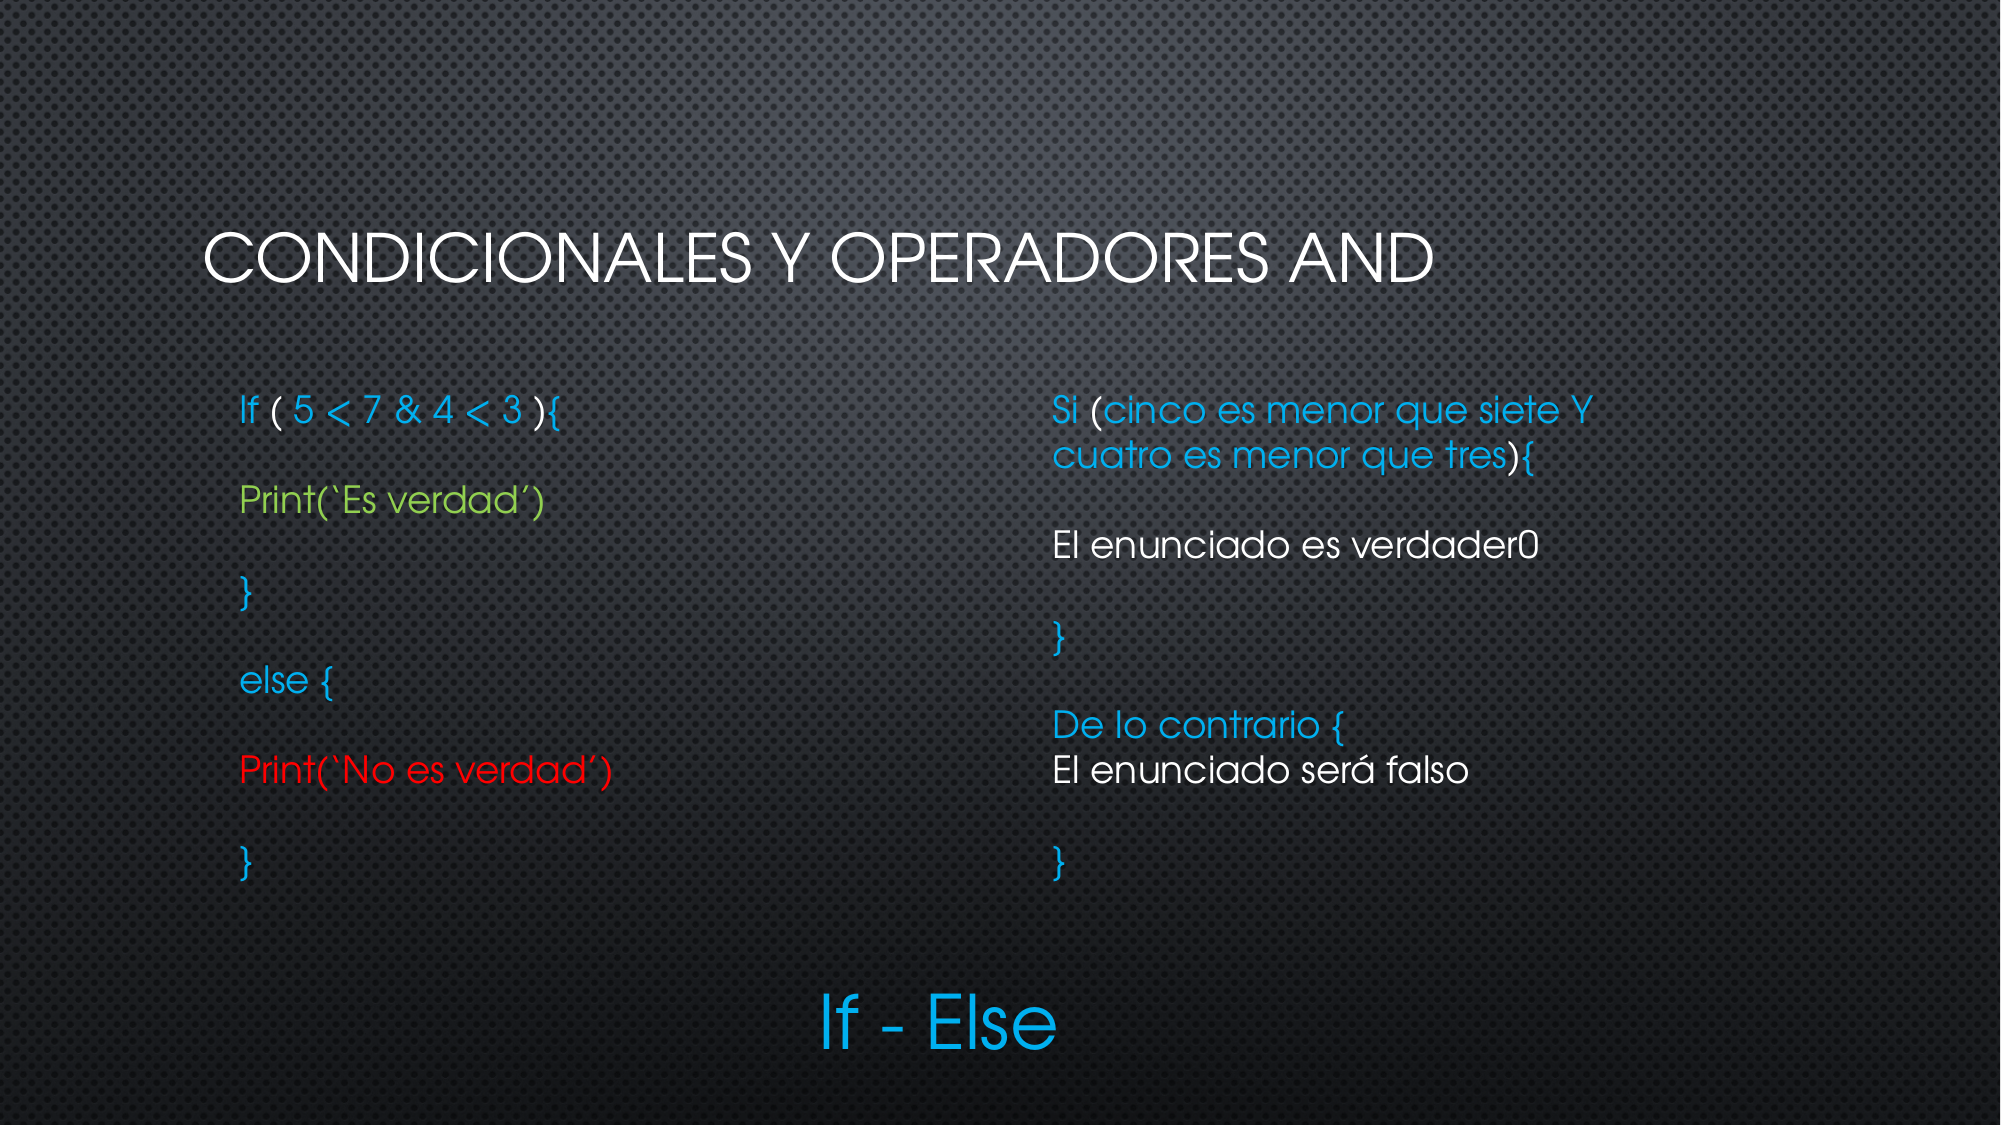

# Condicionales y operadores and
If ( 5 < 7 & 4 < 3 ){

Print(‘Es verdad’)

}

else {

Print(‘No es verdad’)

}

Si (cinco es menor que siete Y cuatro es menor que tres){

El enunciado es verdader0

}

De lo contrario {
El enunciado será falso

}

If - Else